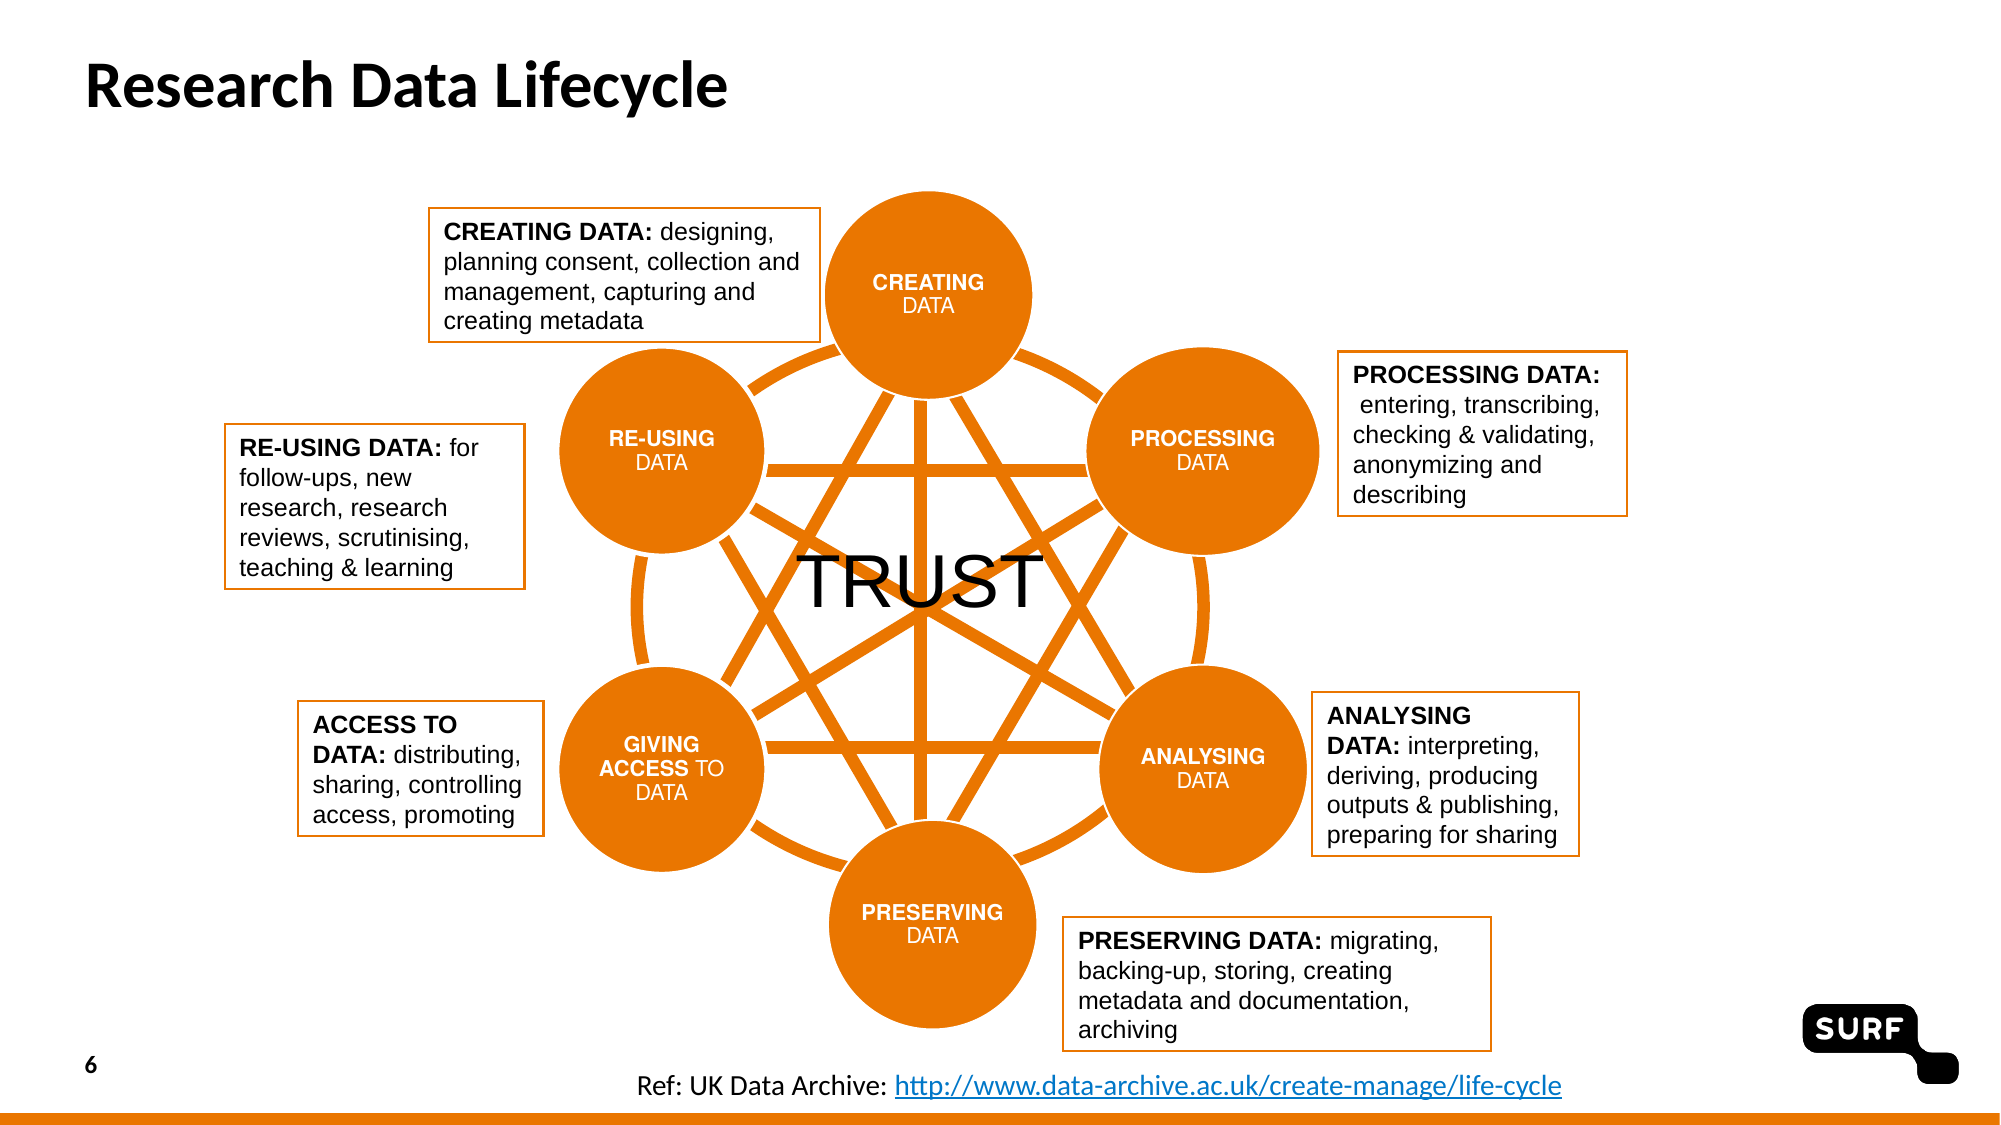

# Research Data Lifecycle

Creating data
CREATING DATA: designing, planning consent, collection and management, capturing and creating metadata

Re-using data

Processing data
PROCESSING DATA:  entering, transcribing, checking & validating, anonymizing and describing
RE-USING DATA: for follow-ups, new research, research reviews, scrutinising, teaching & learning
TRUST

Giving access to data

Analysing data
ANALYSING DATA: interpreting, deriving, producing outputs & publishing, preparing for sharing
ACCESS TO DATA: distributing, sharing, controlling access, promoting

Preserving data
PRESERVING DATA: migrating, backing-up, storing, creating metadata and documentation, archiving
6
Ref: UK Data Archive: http://www.data-archive.ac.uk/create-manage/life-cycle